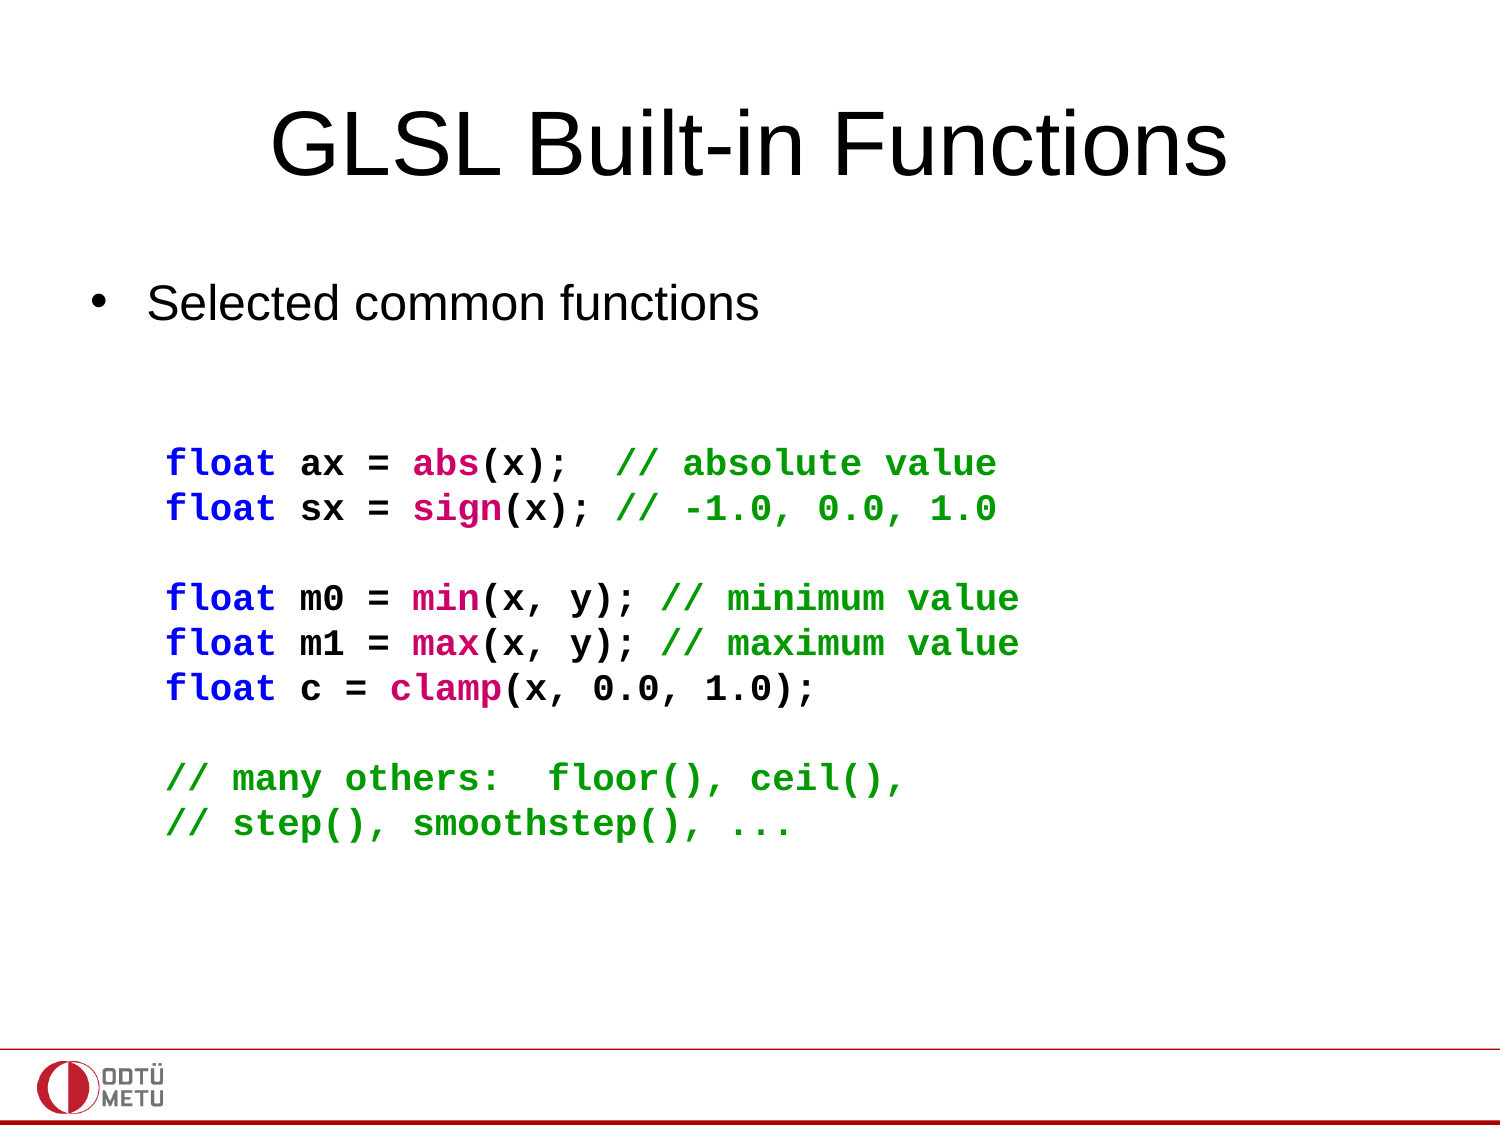

# GLSL Built-in Functions
Selected common functions

float ax = abs(x);  // absolute value
float sx = sign(x); // -1.0, 0.0, 1.0

float m0 = min(x, y); // minimum value
float m1 = max(x, y); // maximum value
float c = clamp(x, 0.0, 1.0);

// many others:  floor(), ceil(),
// step(), smoothstep(), ...